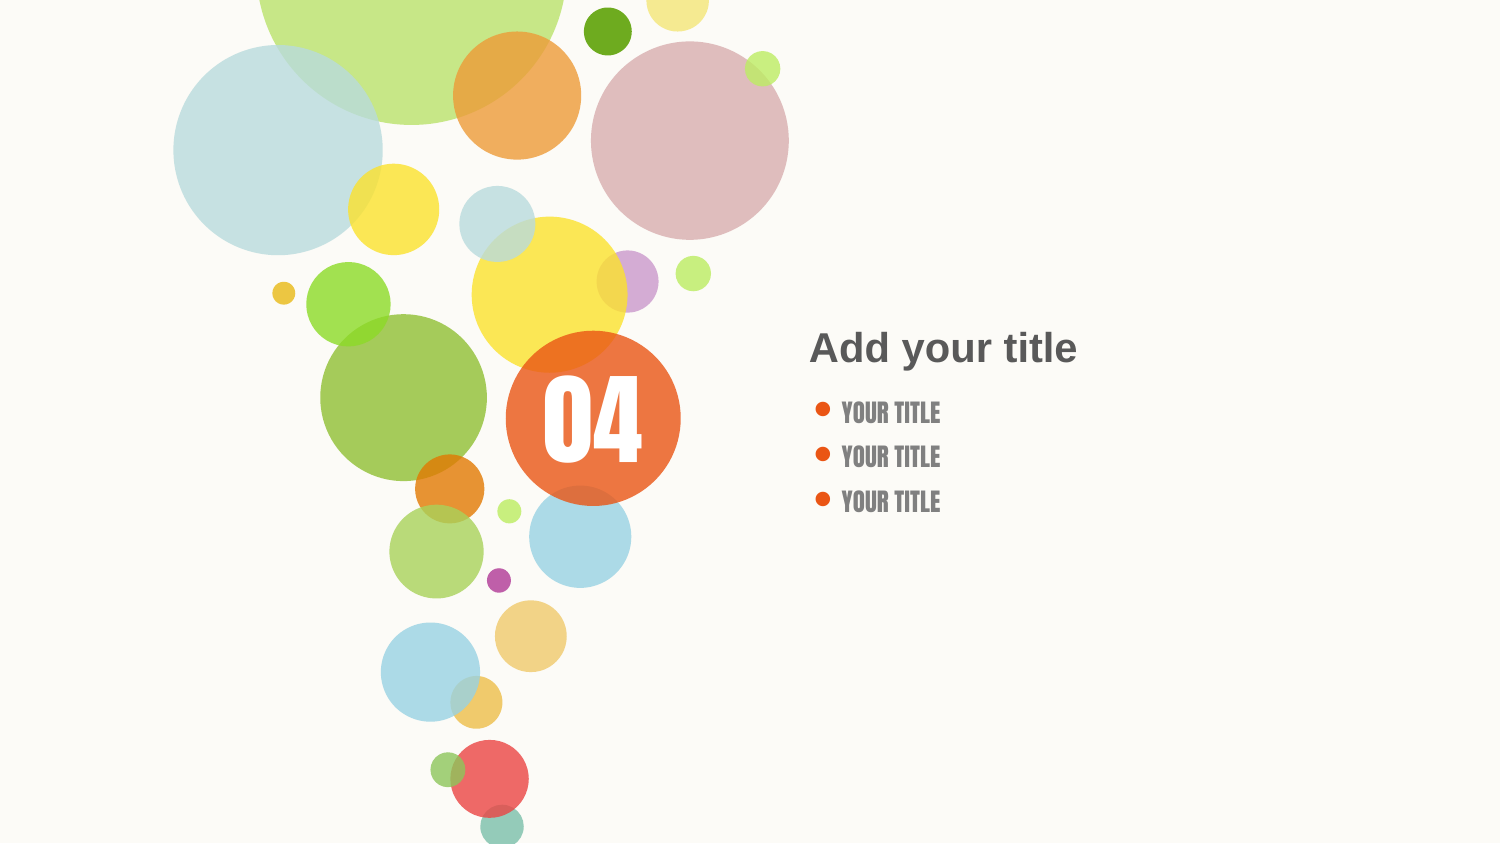

Add your title

04
YOUR TITLE
YOUR TITLE
YOUR TITLE